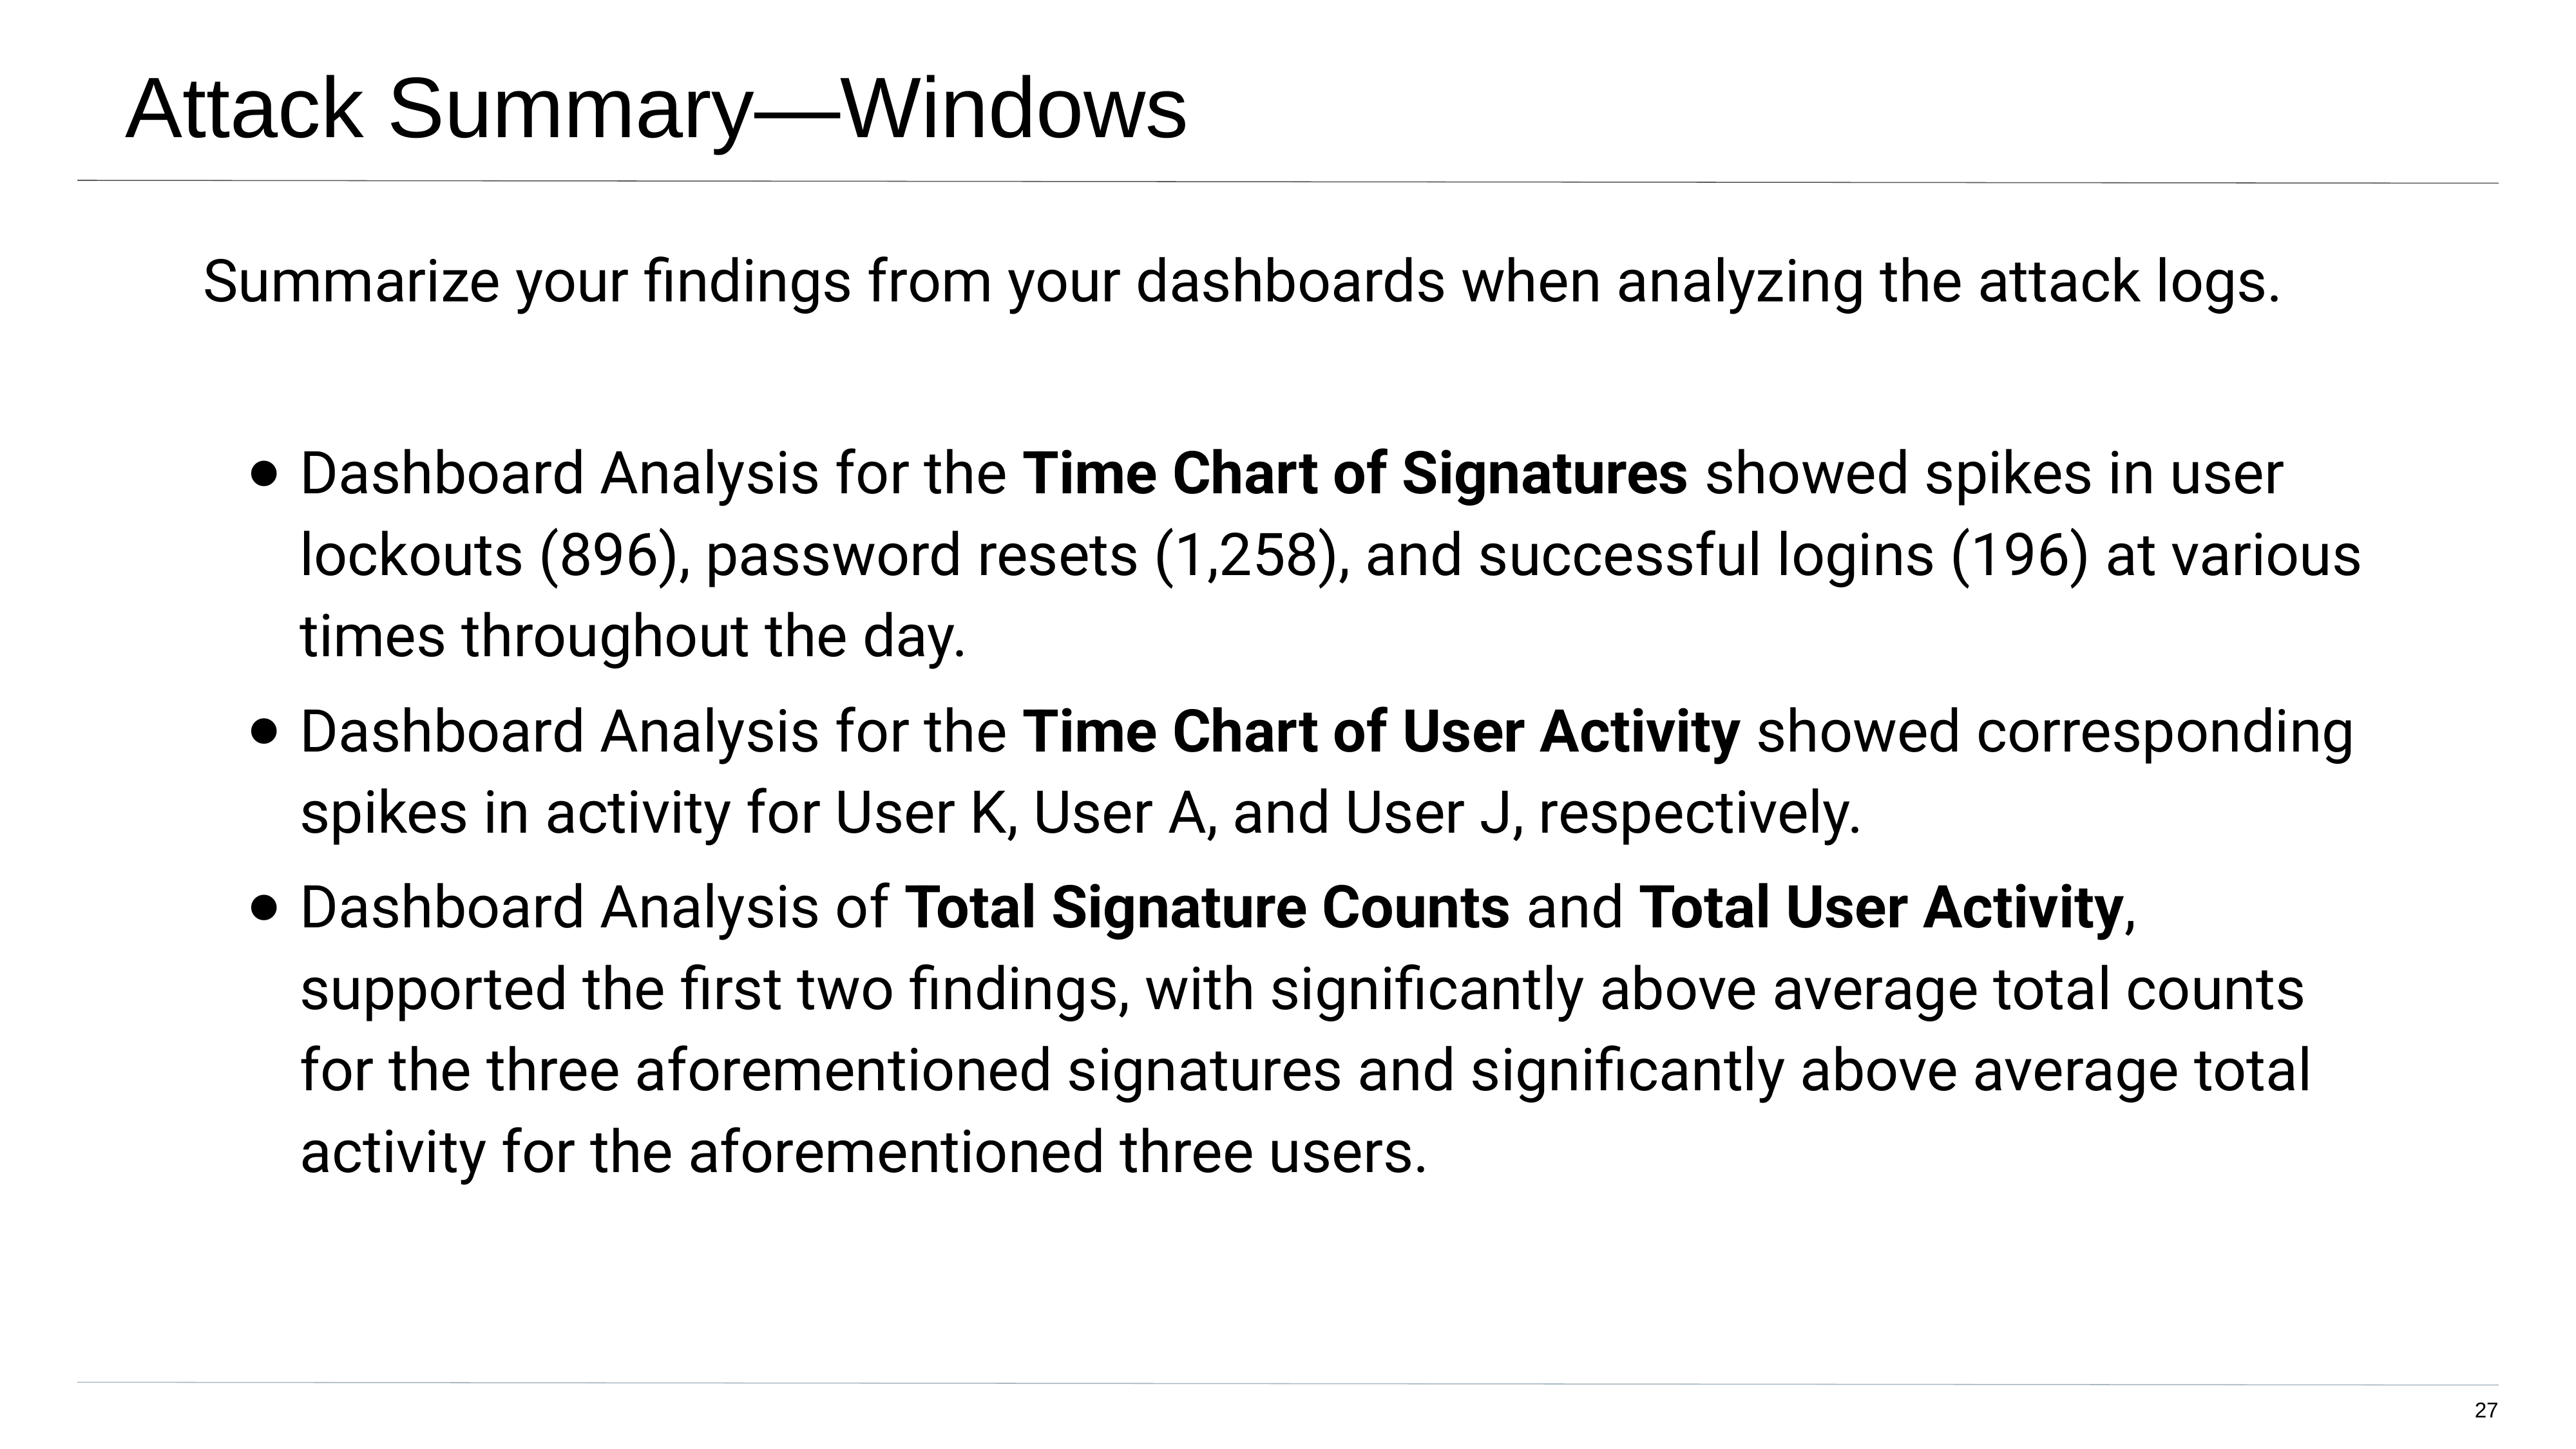

# Attack Summary—Windows
Summarize your findings from your dashboards when analyzing the attack logs.

Dashboard Analysis for the Time Chart of Signatures showed spikes in user lockouts (896), password resets (1,258), and successful logins (196) at various times throughout the day.
Dashboard Analysis for the Time Chart of User Activity showed corresponding spikes in activity for User K, User A, and User J, respectively.
Dashboard Analysis of Total Signature Counts and Total User Activity, supported the first two findings, with significantly above average total counts for the three aforementioned signatures and significantly above average total activity for the aforementioned three users.
27